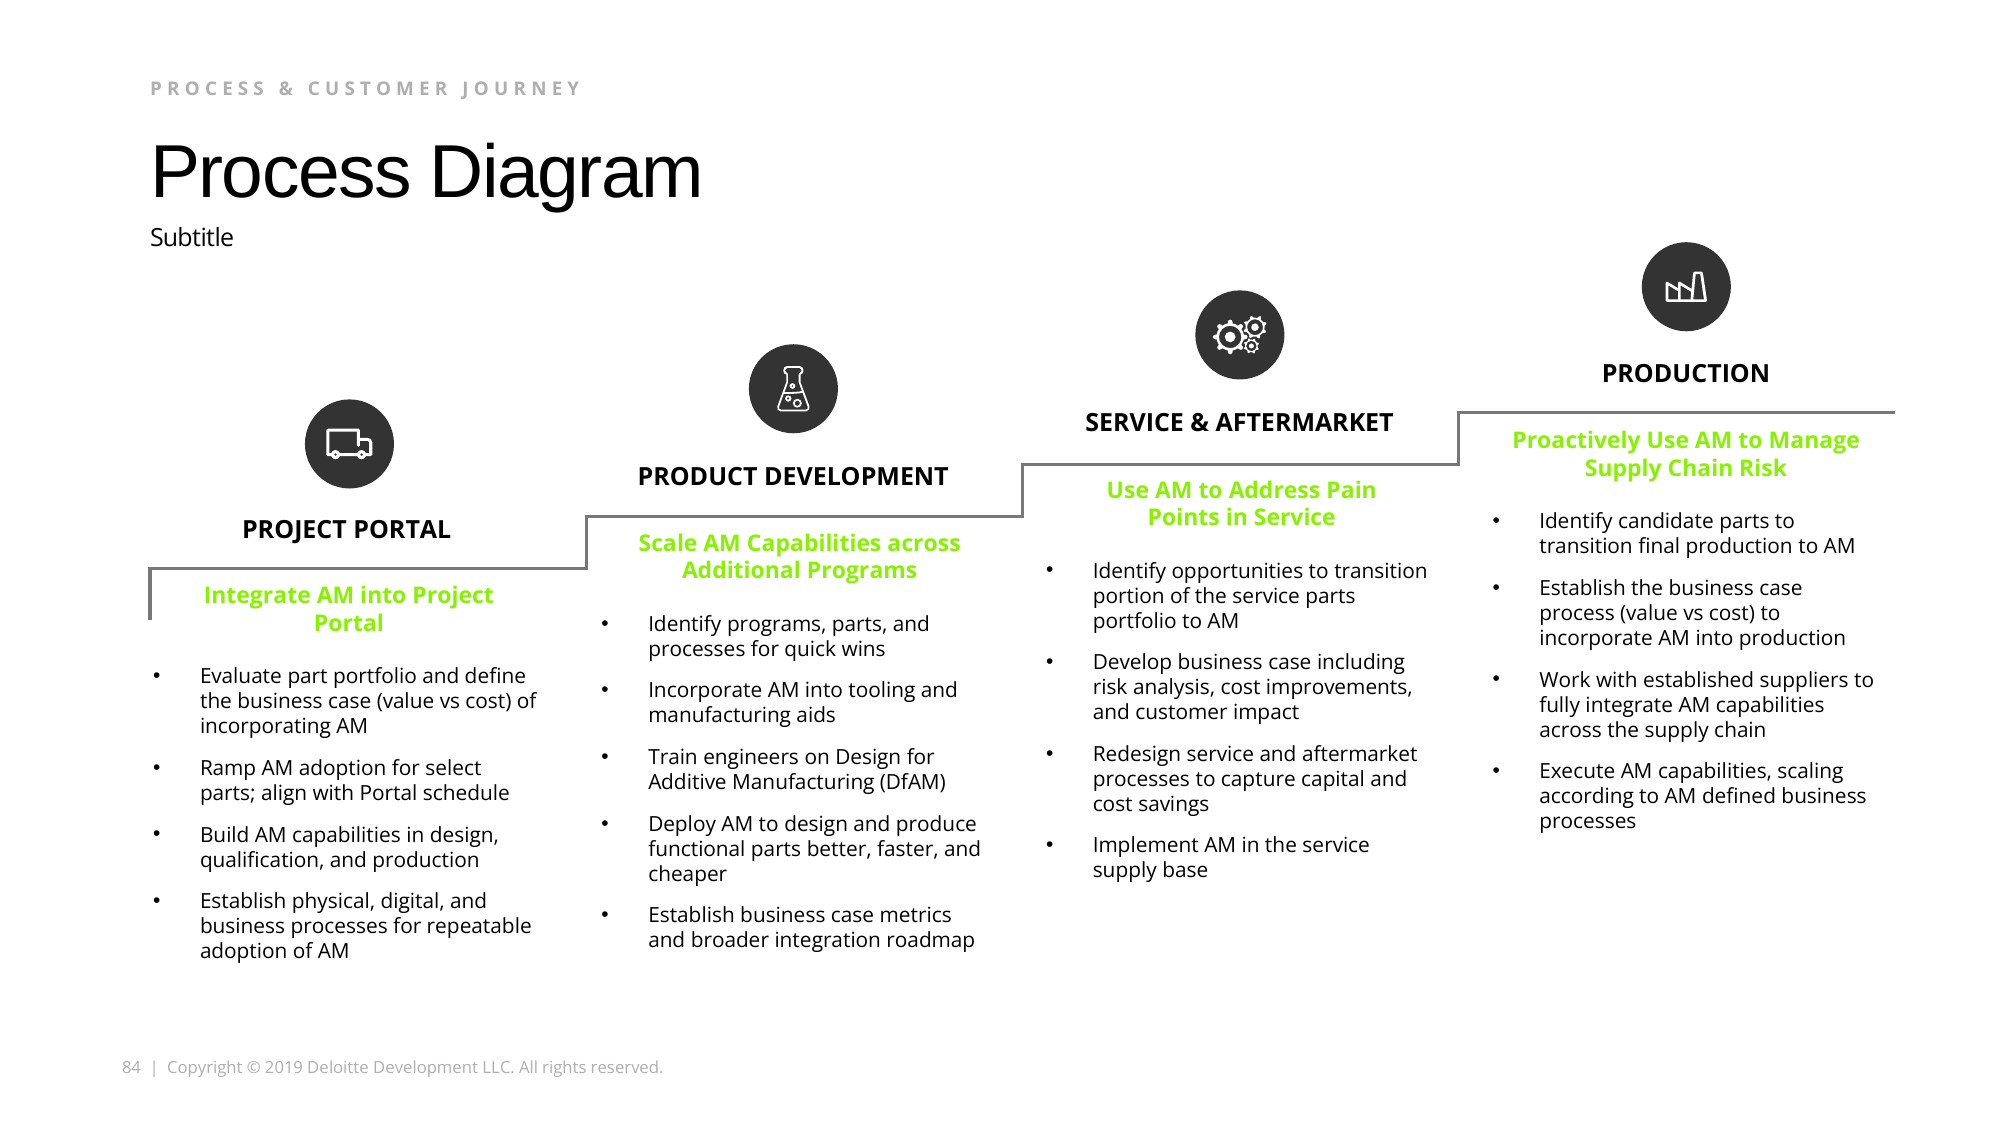

Process & customer journey
# Process Diagram
Subtitle

PRODUCTION
SERVICE & AFTERMARKET

Proactively Use AM to Manage Supply Chain Risk
Identify candidate parts to transition final production to AM
Establish the business case process (value vs cost) to incorporate AM into production
Work with established suppliers to fully integrate AM capabilities across the supply chain
Execute AM capabilities, scaling according to AM defined business processes
PRODUCT DEVELOPMENT
Use AM to Address Pain Points in Service
Identify opportunities to transition portion of the service parts portfolio to AM
Develop business case including risk analysis, cost improvements, and customer impact
Redesign service and aftermarket processes to capture capital and cost savings
Implement AM in the service supply base
PROJECT PORTAL
Scale AM Capabilities across Additional Programs
Identify programs, parts, and processes for quick wins
Incorporate AM into tooling and manufacturing aids
Train engineers on Design for Additive Manufacturing (DfAM)
Deploy AM to design and produce functional parts better, faster, and cheaper
Establish business case metrics and broader integration roadmap
Integrate AM into Project Portal
Evaluate part portfolio and define the business case (value vs cost) of incorporating AM
Ramp AM adoption for select parts; align with Portal schedule
Build AM capabilities in design, qualification, and production
Establish physical, digital, and business processes for repeatable adoption of AM